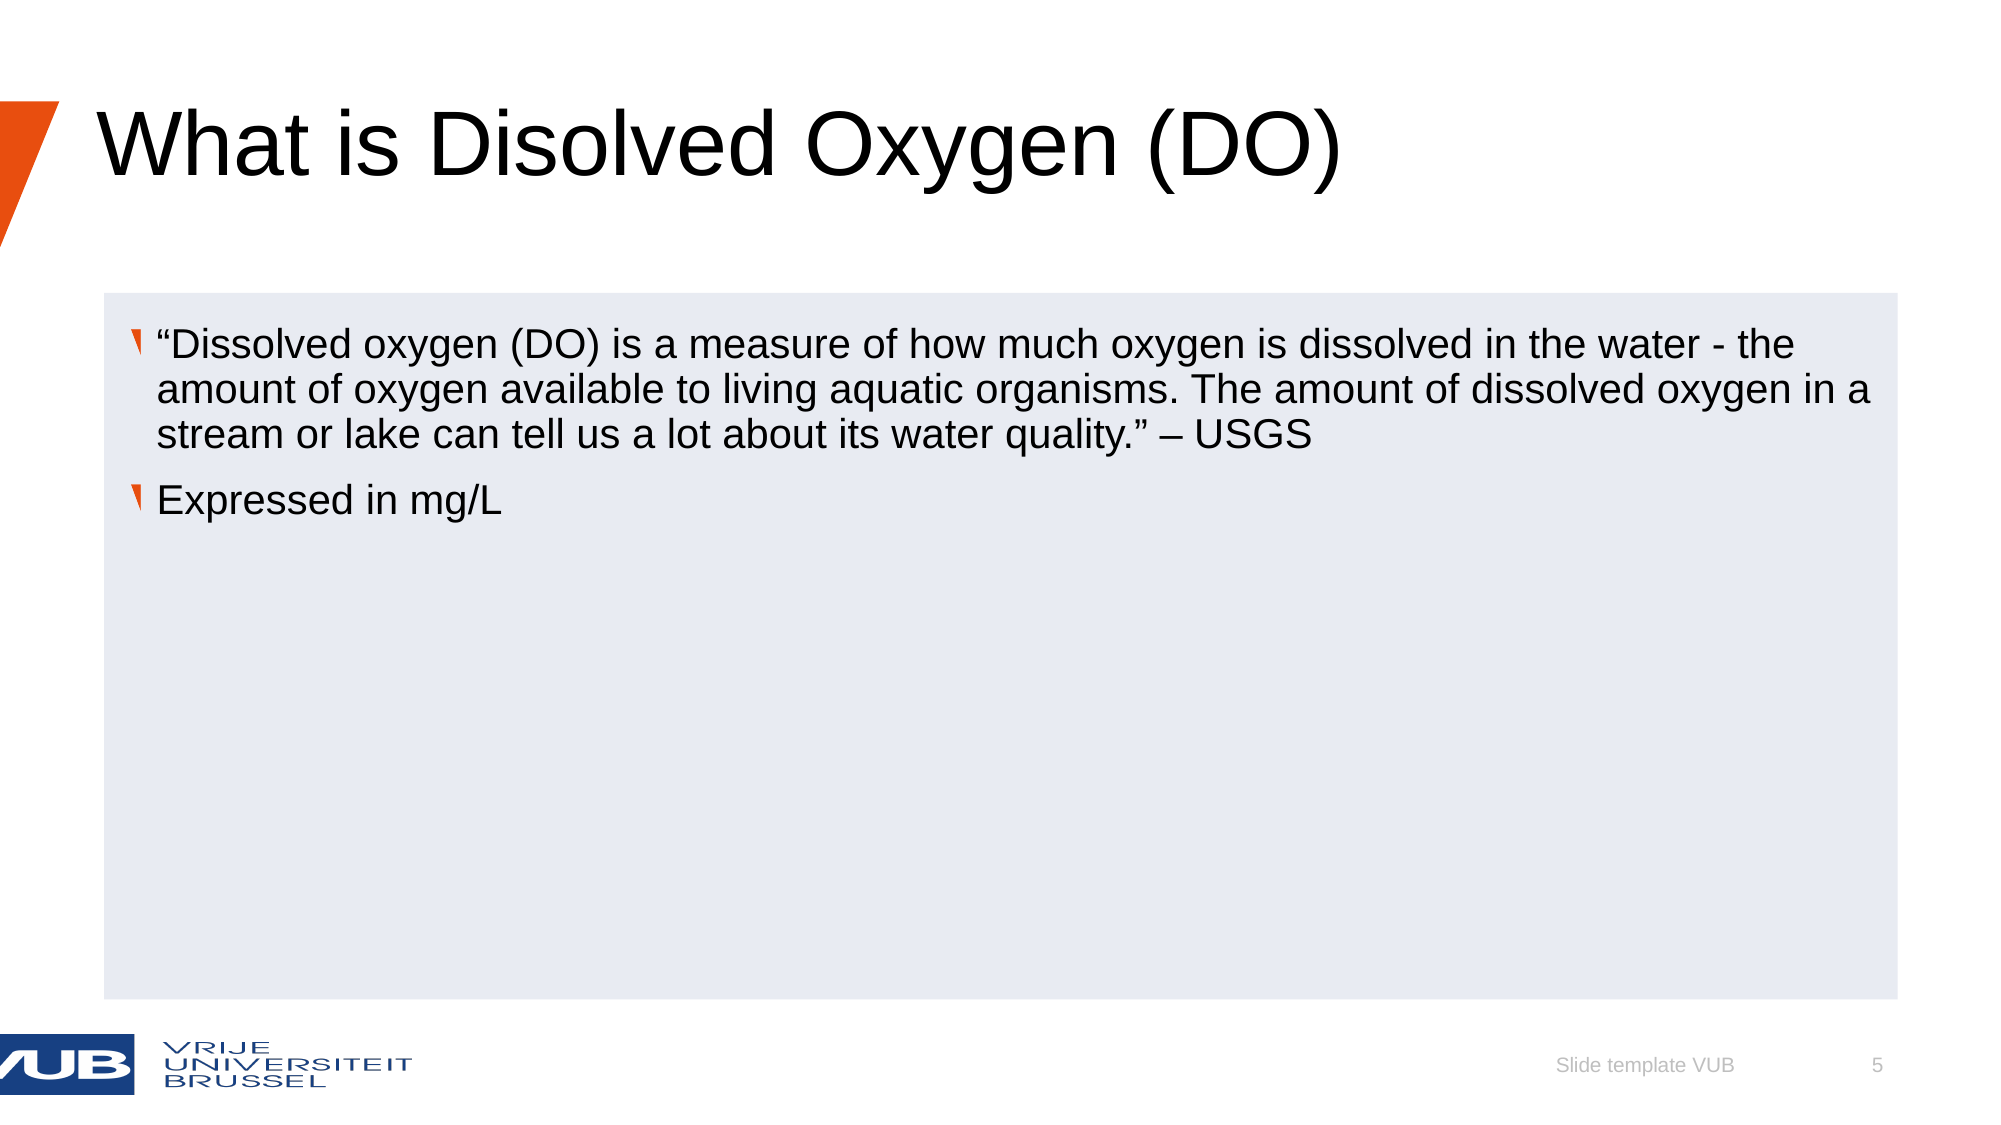

# What is Disolved Oxygen (DO)
“Dissolved oxygen (DO) is a measure of how much oxygen is dissolved in the water - the amount of oxygen available to living aquatic organisms. The amount of dissolved oxygen in a stream or lake can tell us a lot about its water quality.” – USGS
Expressed in mg/L
06/09/2024
Slide template VUB
5